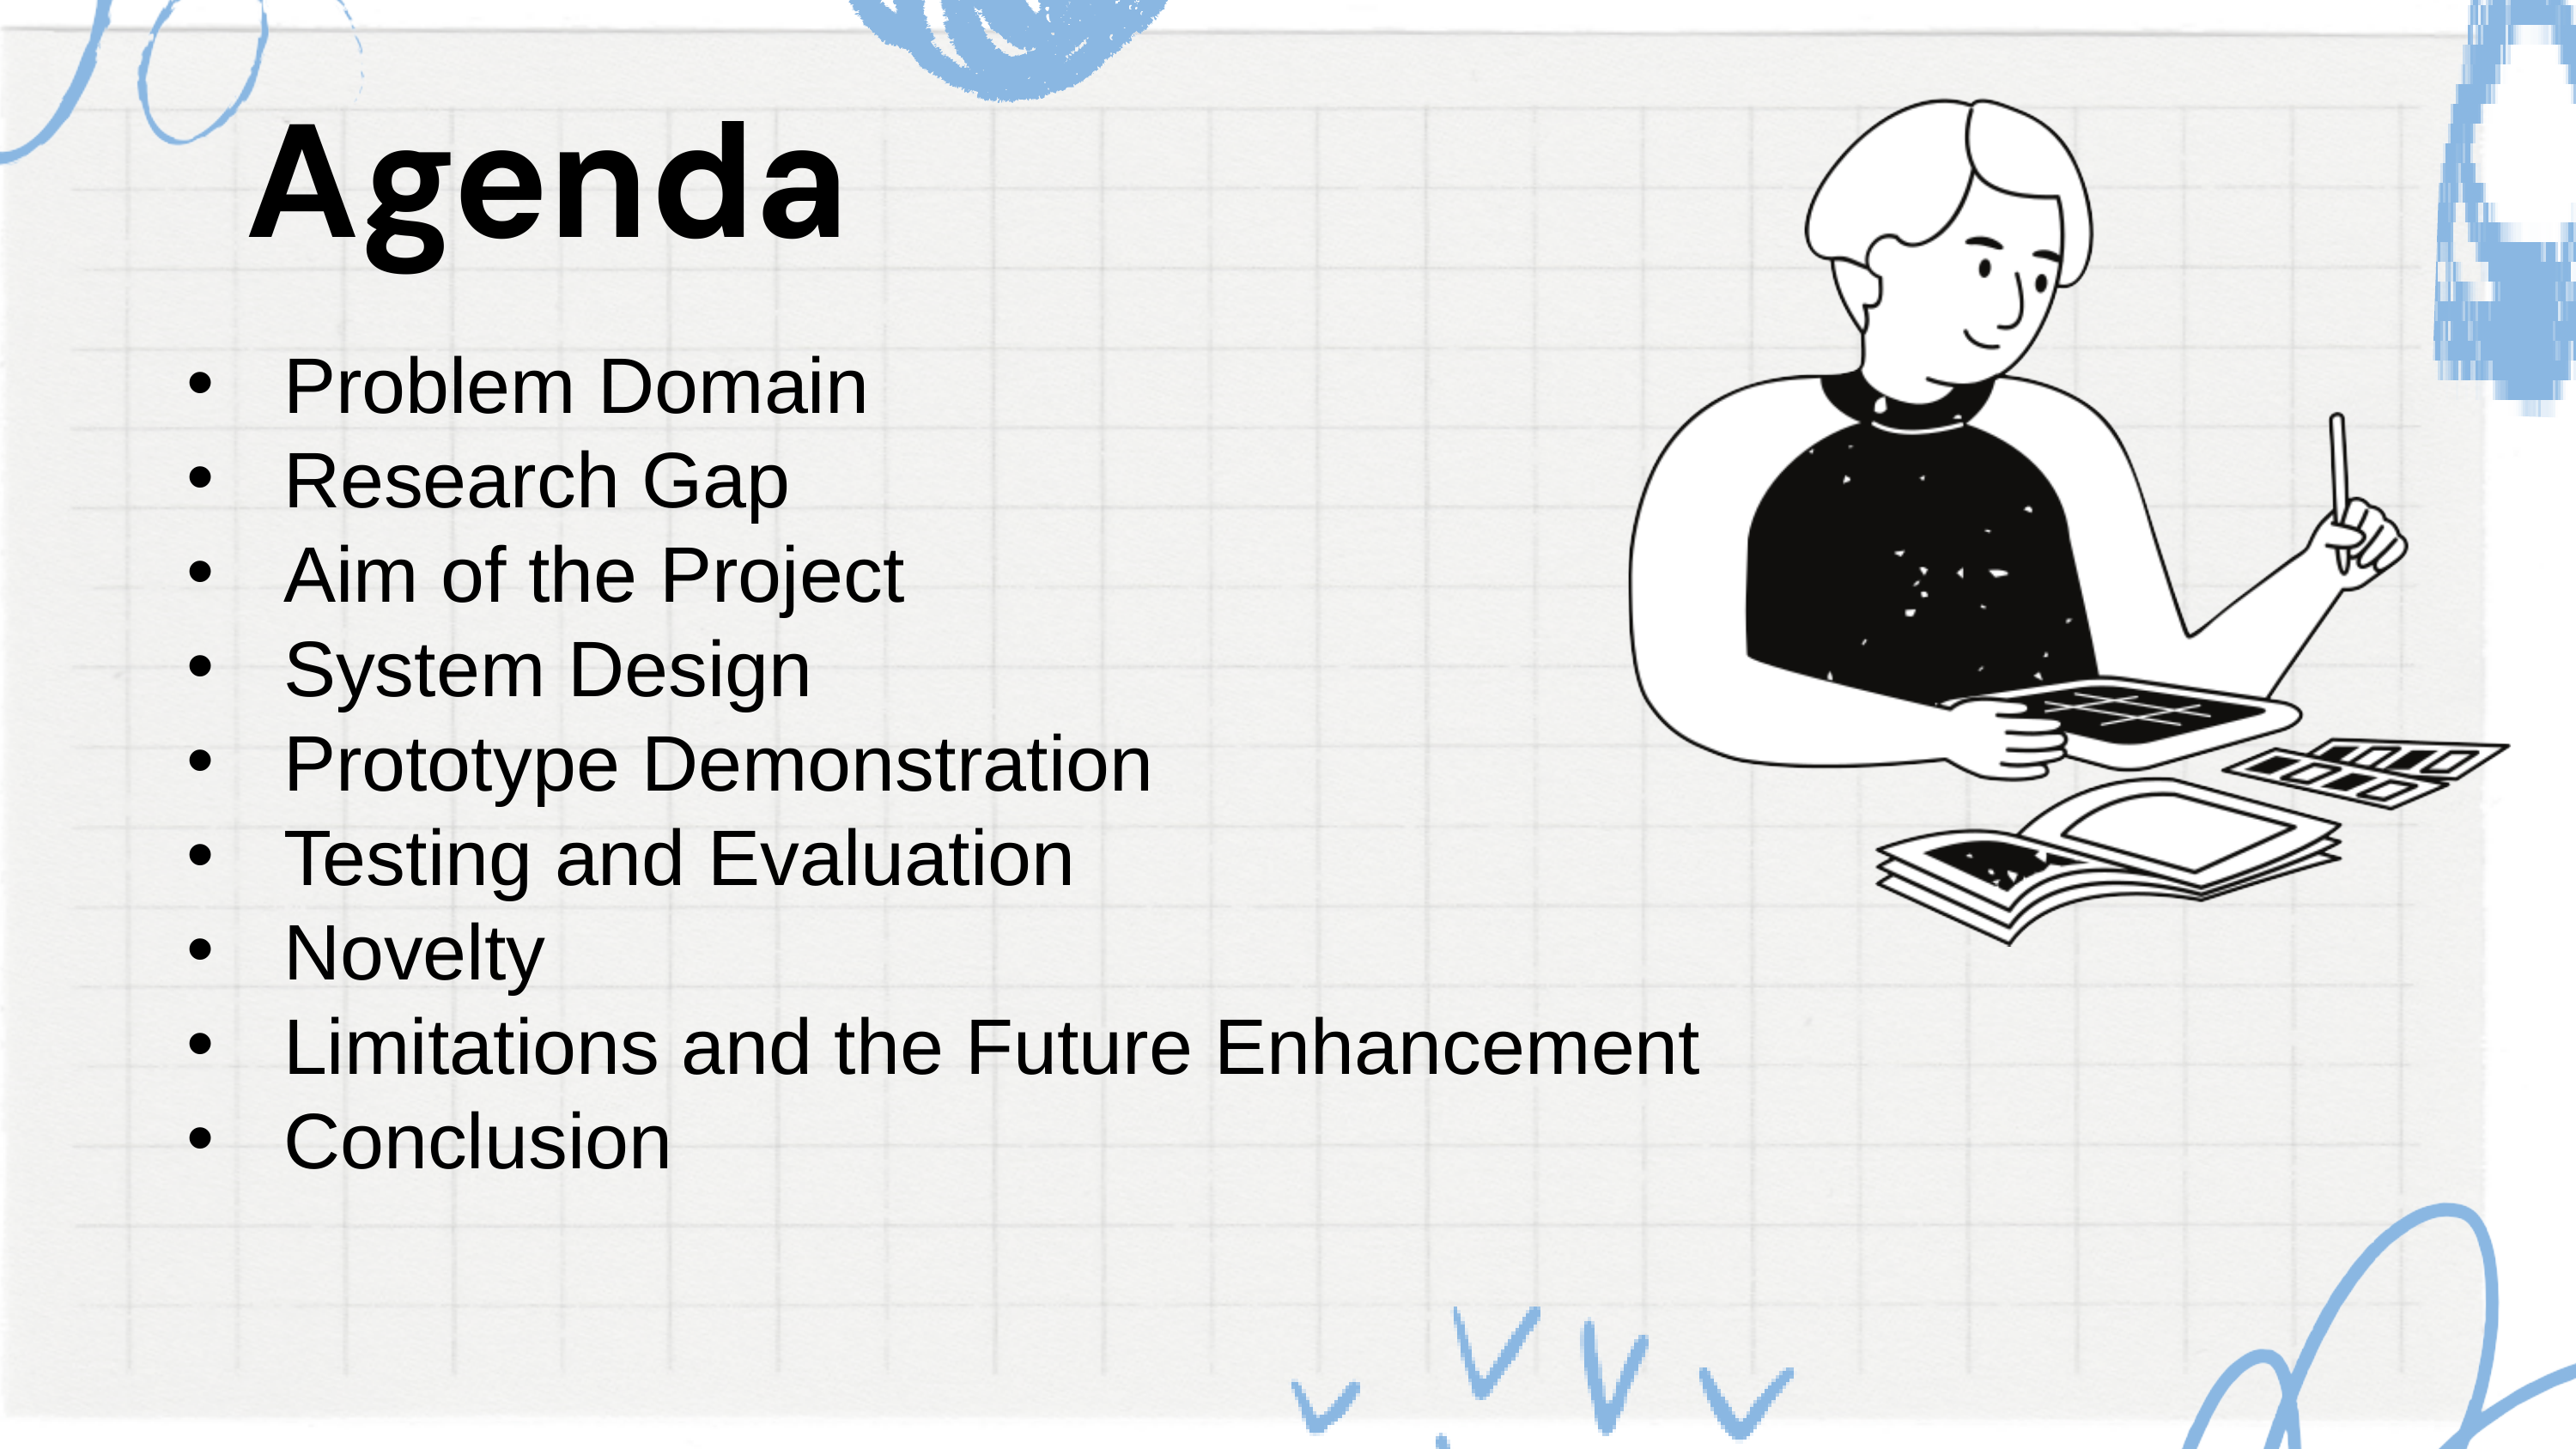

Agenda
Problem Domain
Research Gap
Aim of the Project
System Design
Prototype Demonstration
Testing and Evaluation
Novelty
Limitations and the Future Enhancement
Conclusion